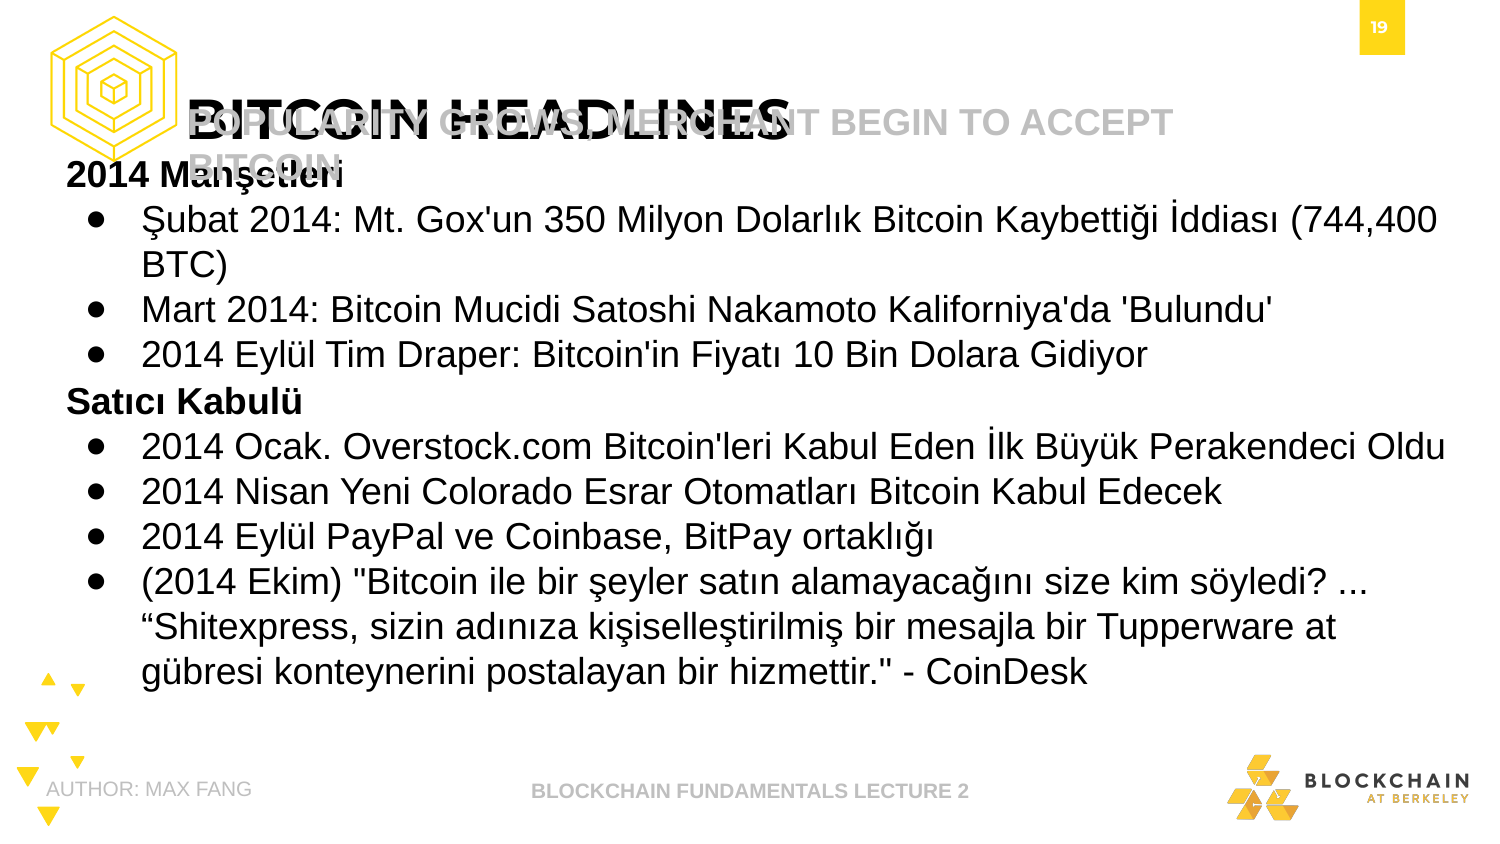

BITCOIN HEADLINES
POPULARITY GROWS, MERCHANT BEGIN TO ACCEPT BITCOIN
2014 Manşetleri
Şubat 2014: Mt. Gox'un 350 Milyon Dolarlık Bitcoin Kaybettiği İddiası (744,400 BTC)
Mart 2014: Bitcoin Mucidi Satoshi Nakamoto Kaliforniya'da 'Bulundu'
2014 Eylül Tim Draper: Bitcoin'in Fiyatı 10 Bin Dolara Gidiyor

Satıcı Kabulü
2014 Ocak. Overstock.com Bitcoin'leri Kabul Eden İlk Büyük Perakendeci Oldu
2014 Nisan Yeni Colorado Esrar Otomatları Bitcoin Kabul Edecek
2014 Eylül PayPal ve Coinbase, BitPay ortaklığı
(2014 Ekim) "Bitcoin ile bir şeyler satın alamayacağını size kim söyledi? ... “Shitexpress, sizin adınıza kişiselleştirilmiş bir mesajla bir Tupperware at gübresi konteynerini postalayan bir hizmettir." - CoinDesk

AUTHOR: MAX FANG
BLOCKCHAIN FUNDAMENTALS LECTURE 2